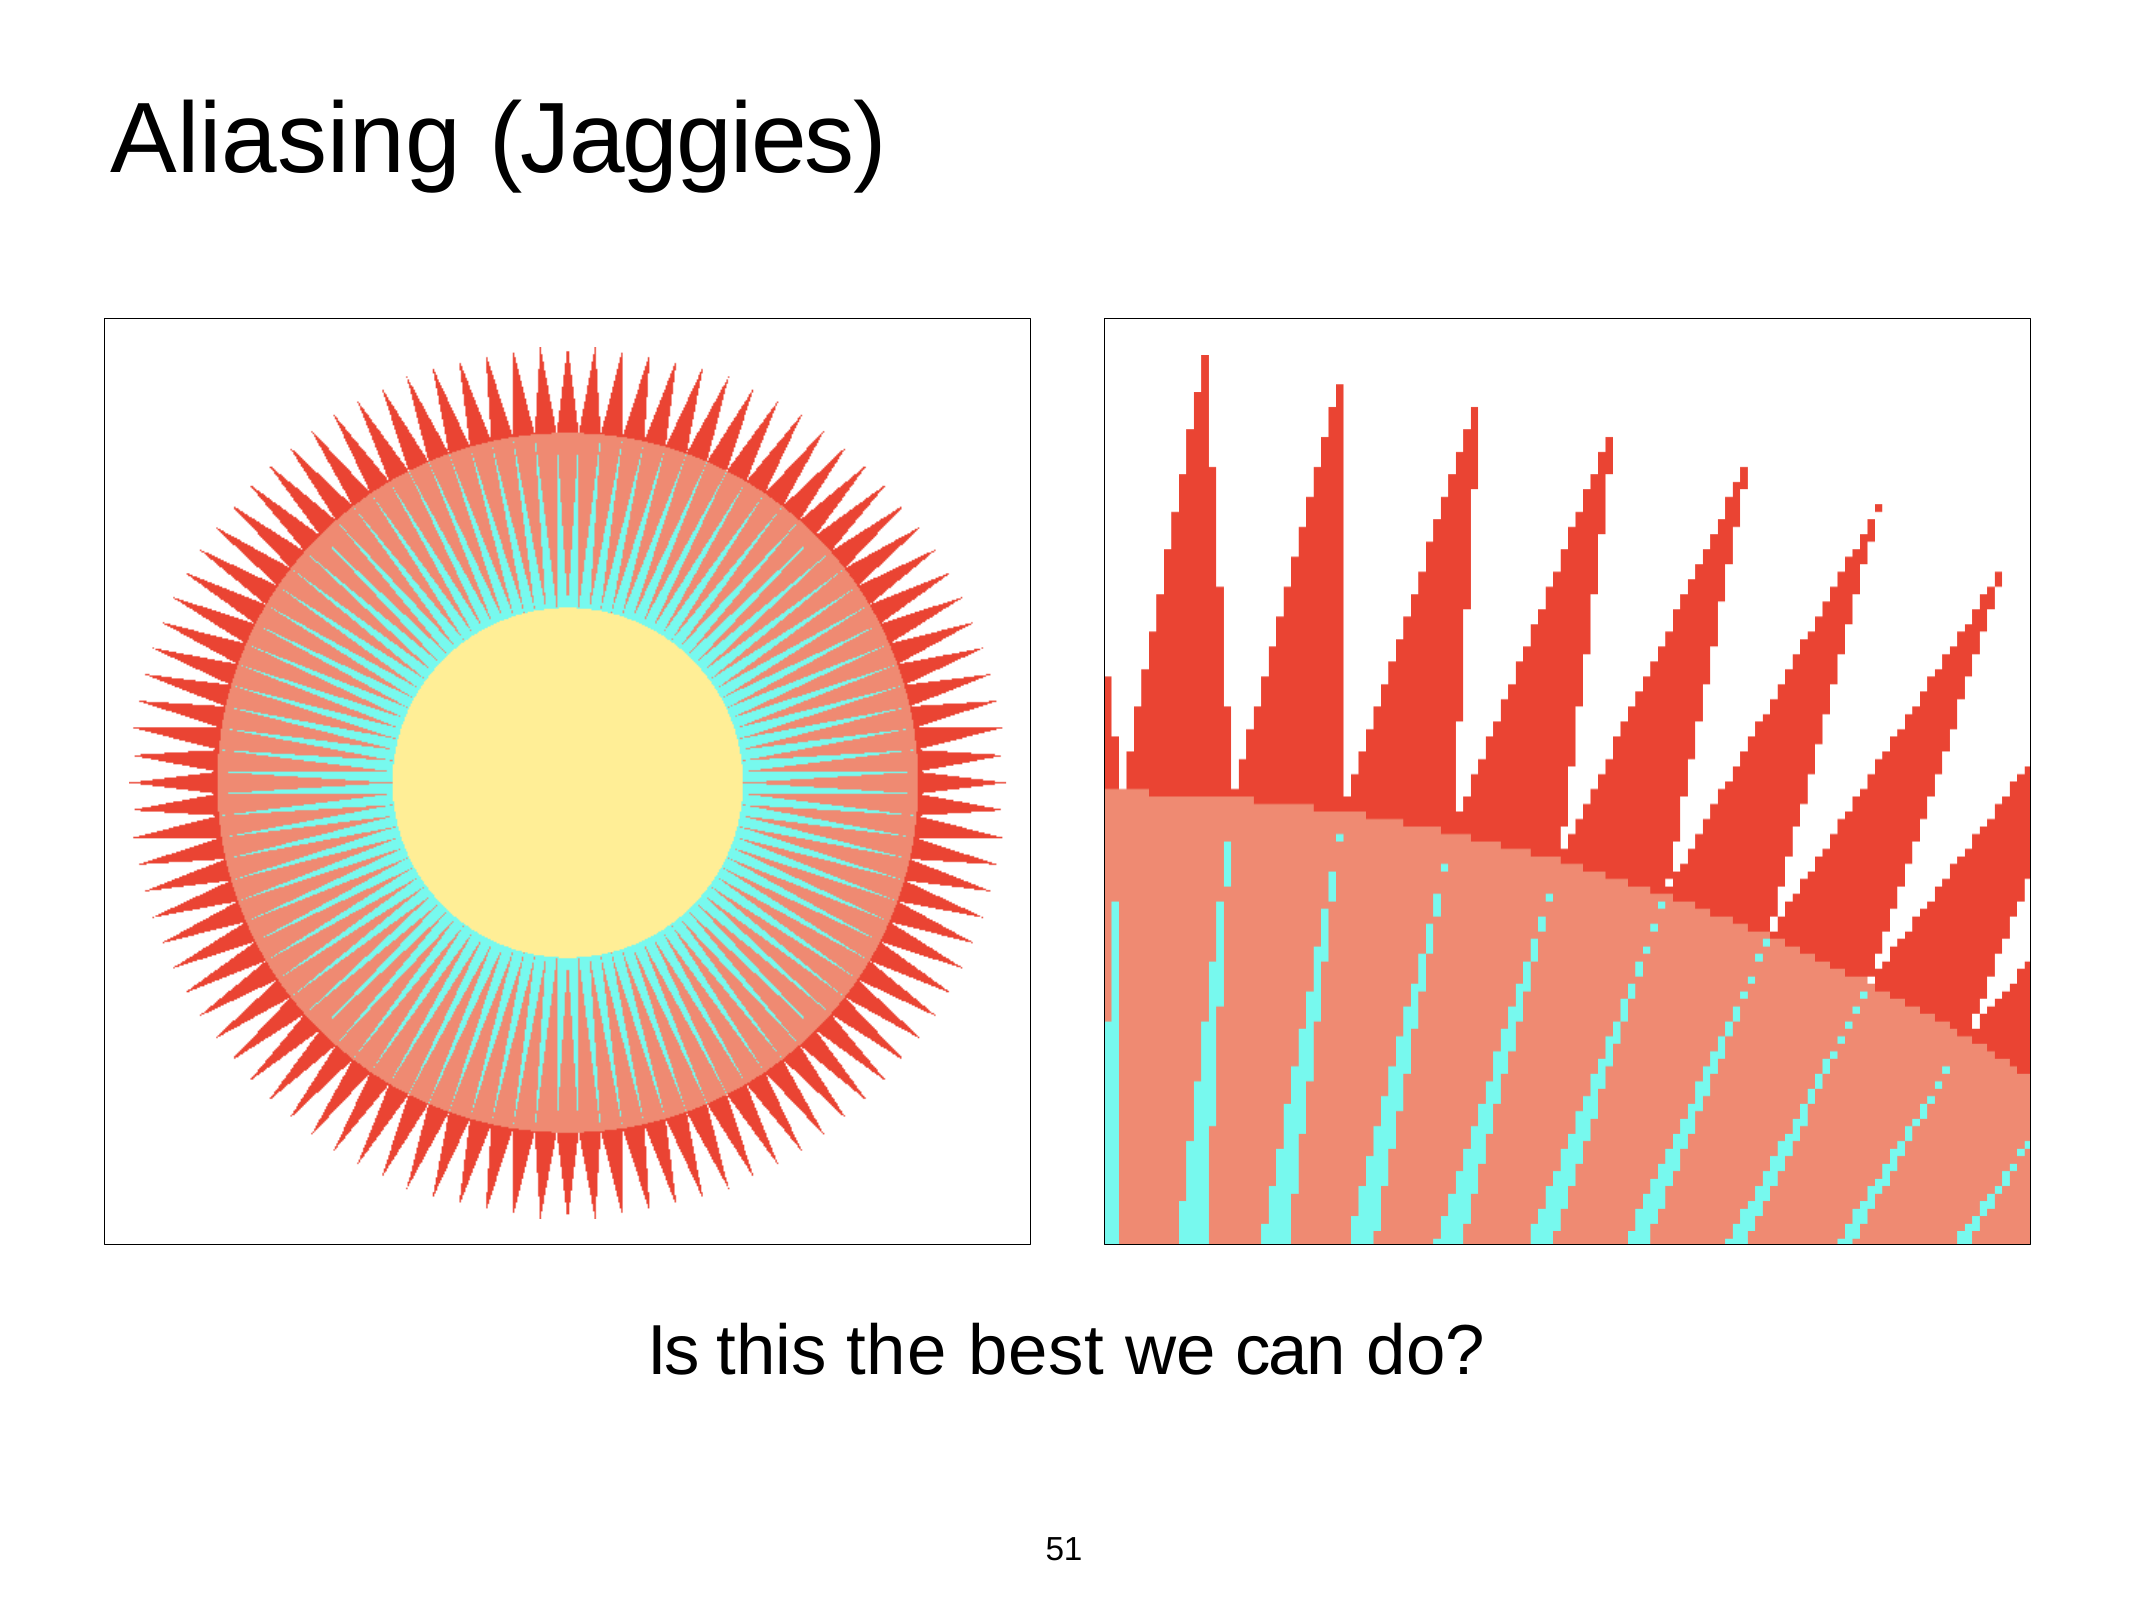

# Aliasing (Jaggies)

Is this the best we can do?
51